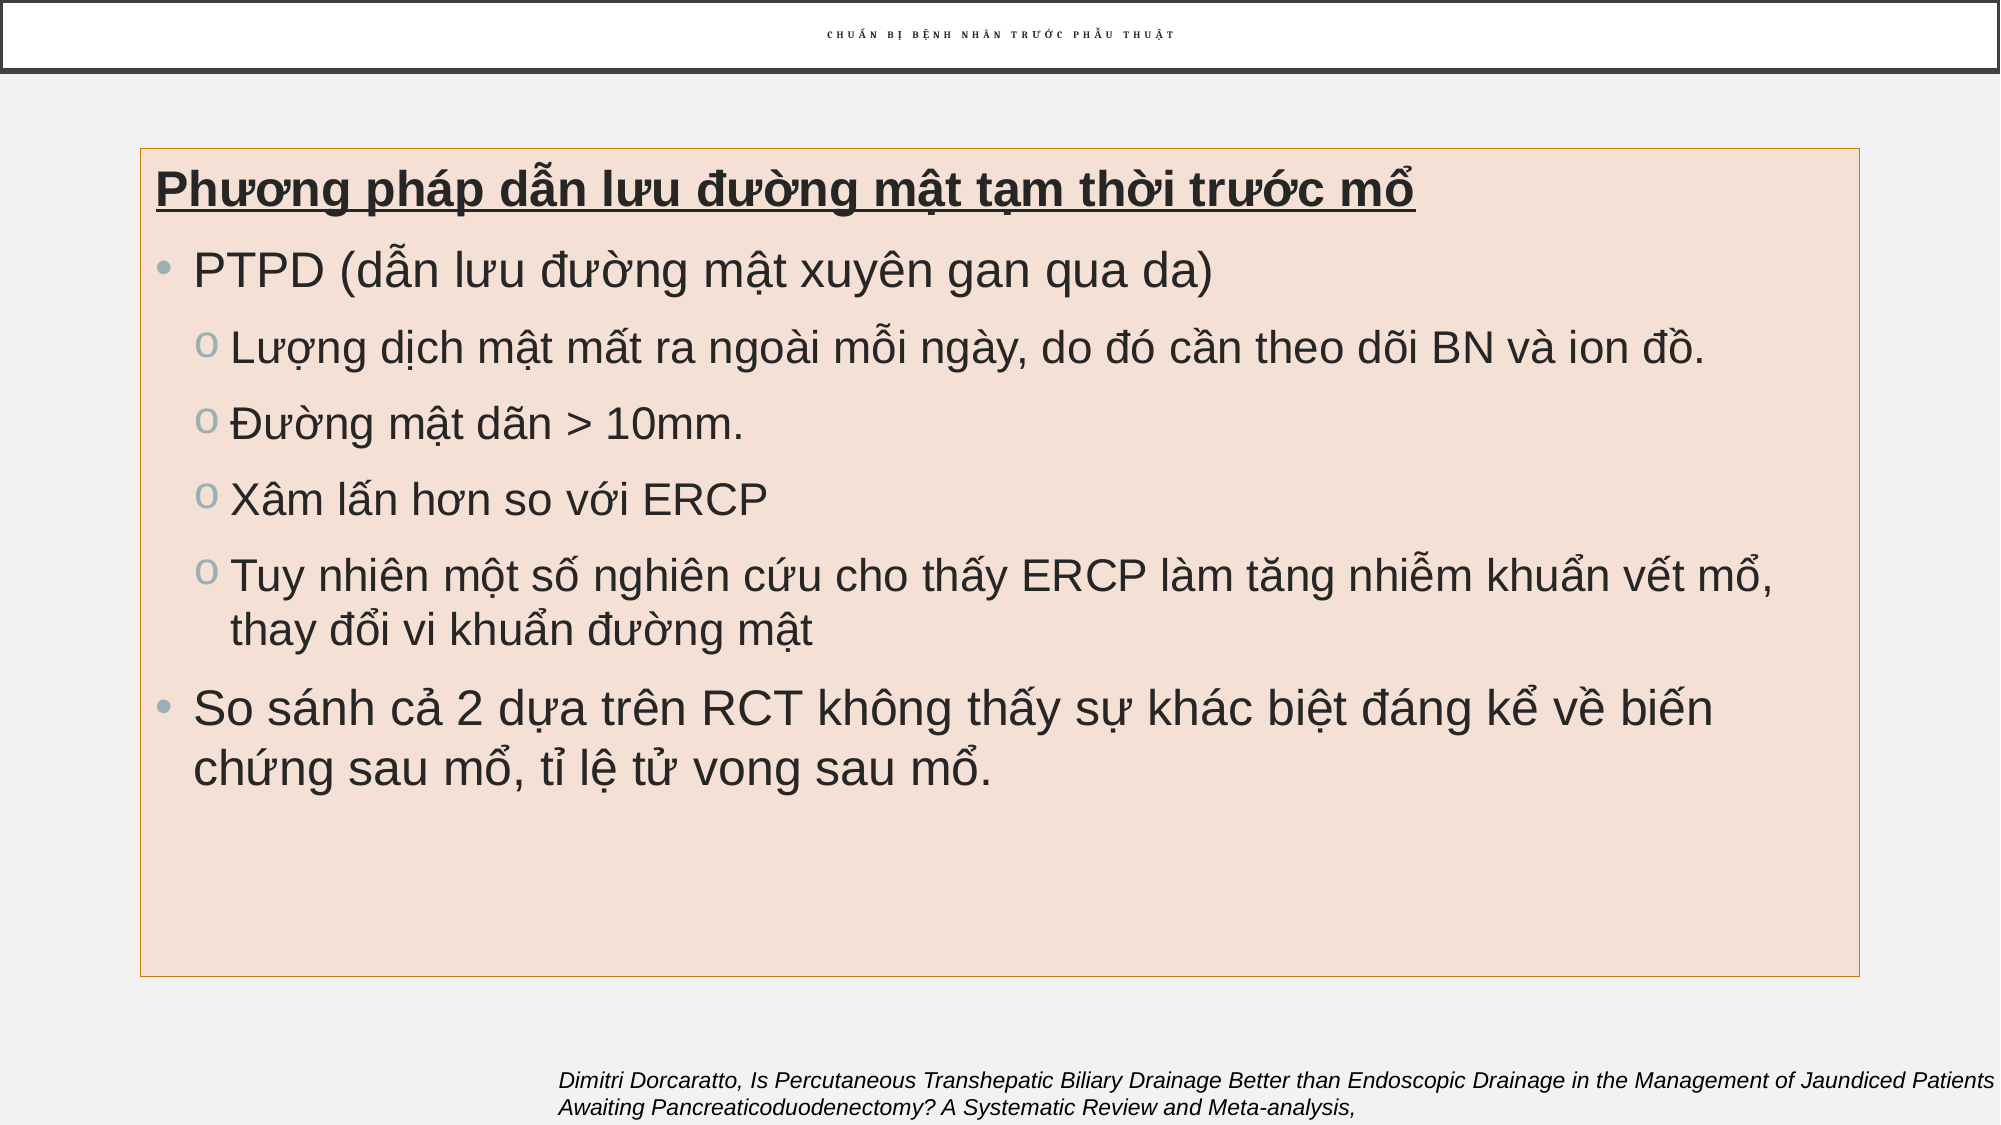

# Chuẩn bị bệnh nhân trước phẫu thuật
Phương pháp dẫn lưu đường mật tạm thời trước mổ
PTPD (dẫn lưu đường mật xuyên gan qua da)
Lượng dịch mật mất ra ngoài mỗi ngày, do đó cần theo dõi BN và ion đồ.
Đường mật dãn > 10mm.
Xâm lấn hơn so với ERCP
Tuy nhiên một số nghiên cứu cho thấy ERCP làm tăng nhiễm khuẩn vết mổ, thay đổi vi khuẩn đường mật
So sánh cả 2 dựa trên RCT không thấy sự khác biệt đáng kể về biến chứng sau mổ, tỉ lệ tử vong sau mổ.

Dimitri Dorcaratto, Is Percutaneous Transhepatic Biliary Drainage Better than Endoscopic Drainage in the Management of Jaundiced Patients Awaiting Pancreaticoduodenectomy? A Systematic Review and Meta-analysis,